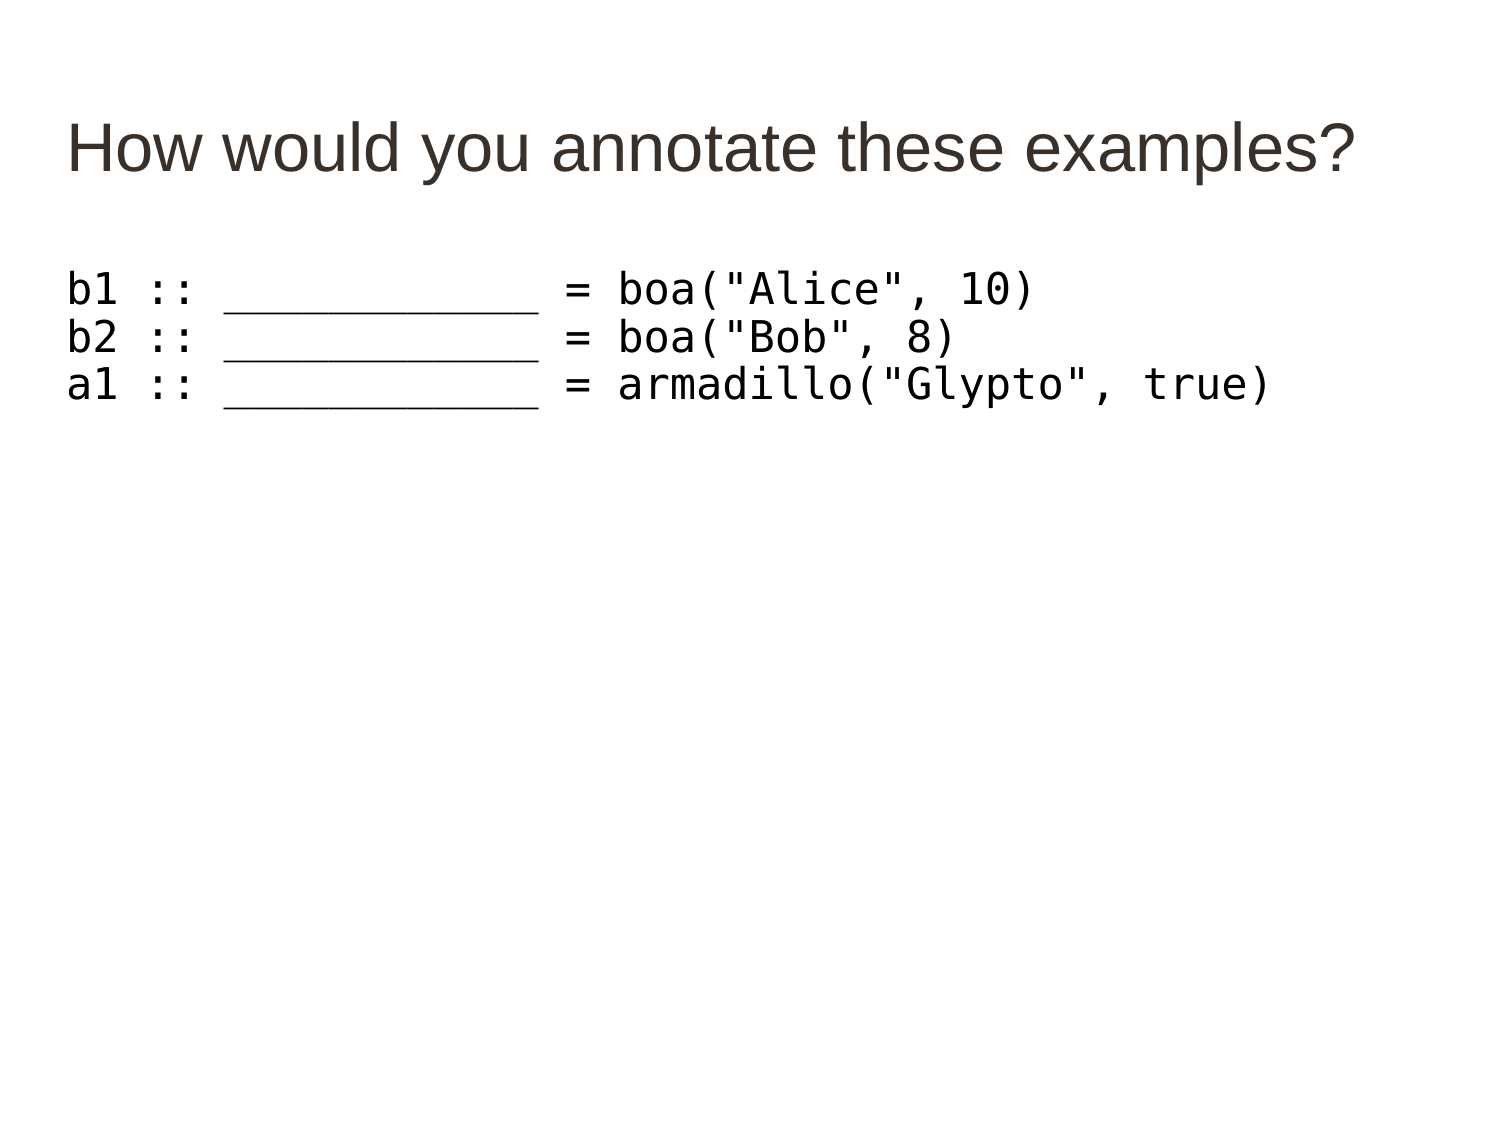

# How would you annotate these examples?
b1 :: ____________ = boa("Alice", 10)
b2 :: ____________ = boa("Bob", 8)
a1 :: ____________ = armadillo("Glypto", true)